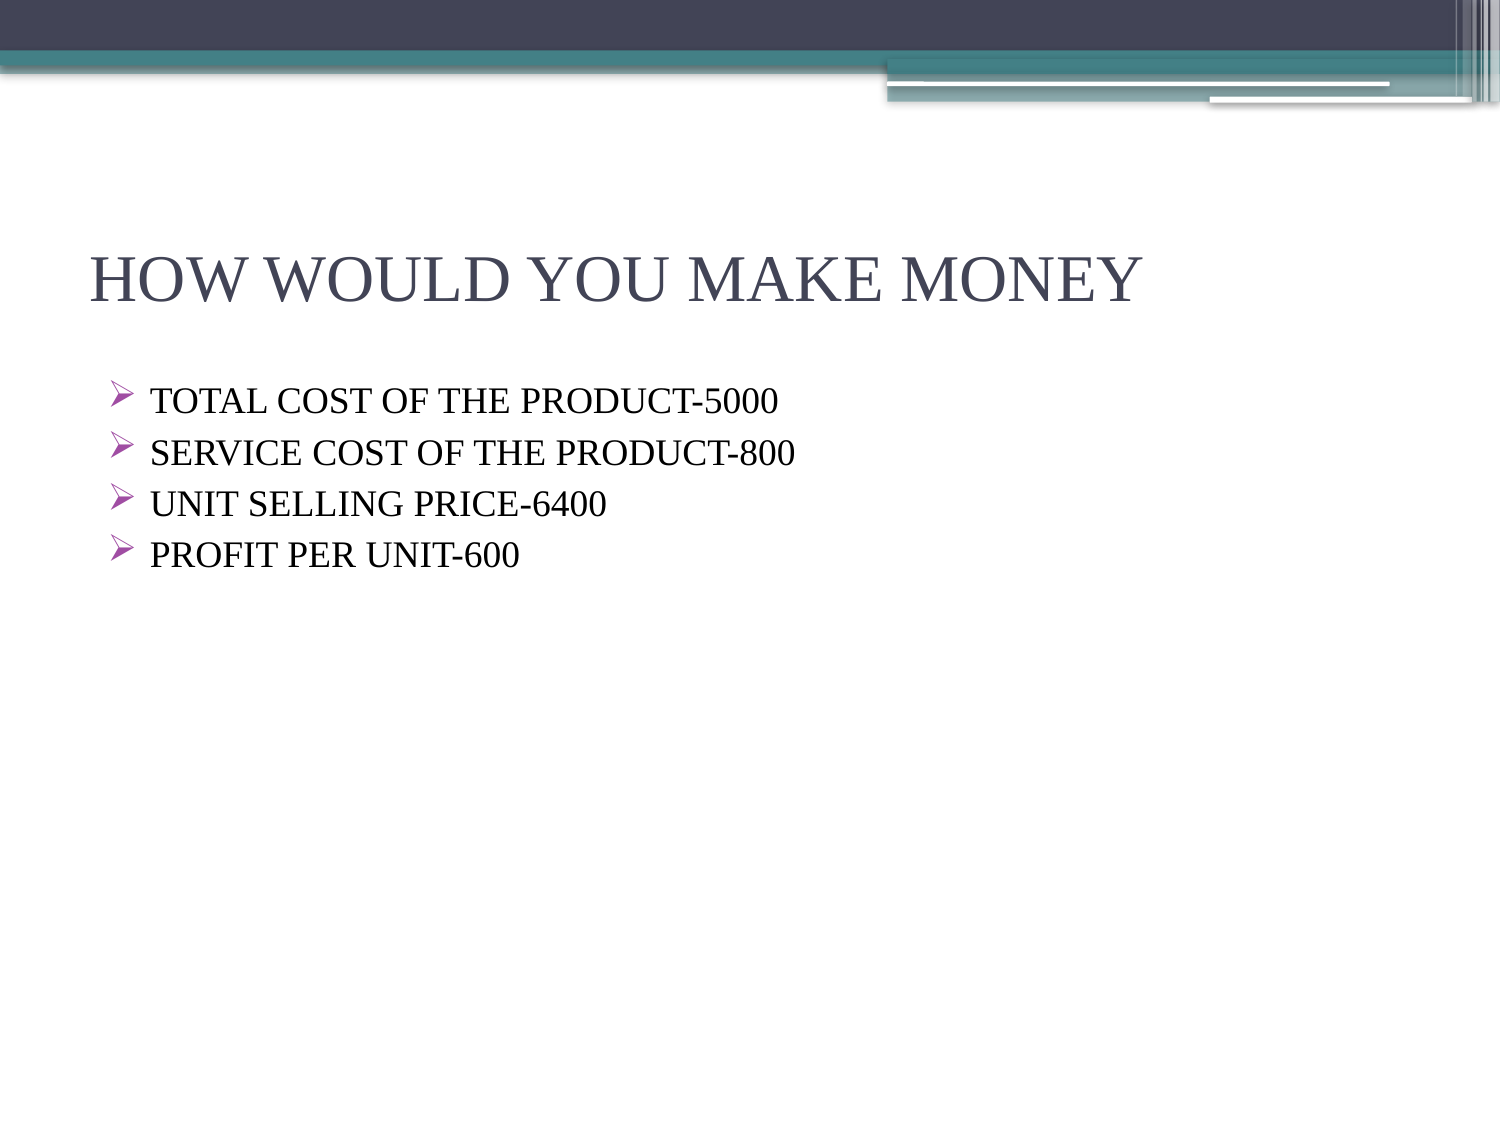

# HOW WOULD YOU MAKE MONEY
TOTAL COST OF THE PRODUCT-5000
SERVICE COST OF THE PRODUCT-800
UNIT SELLING PRICE-6400
PROFIT PER UNIT-600